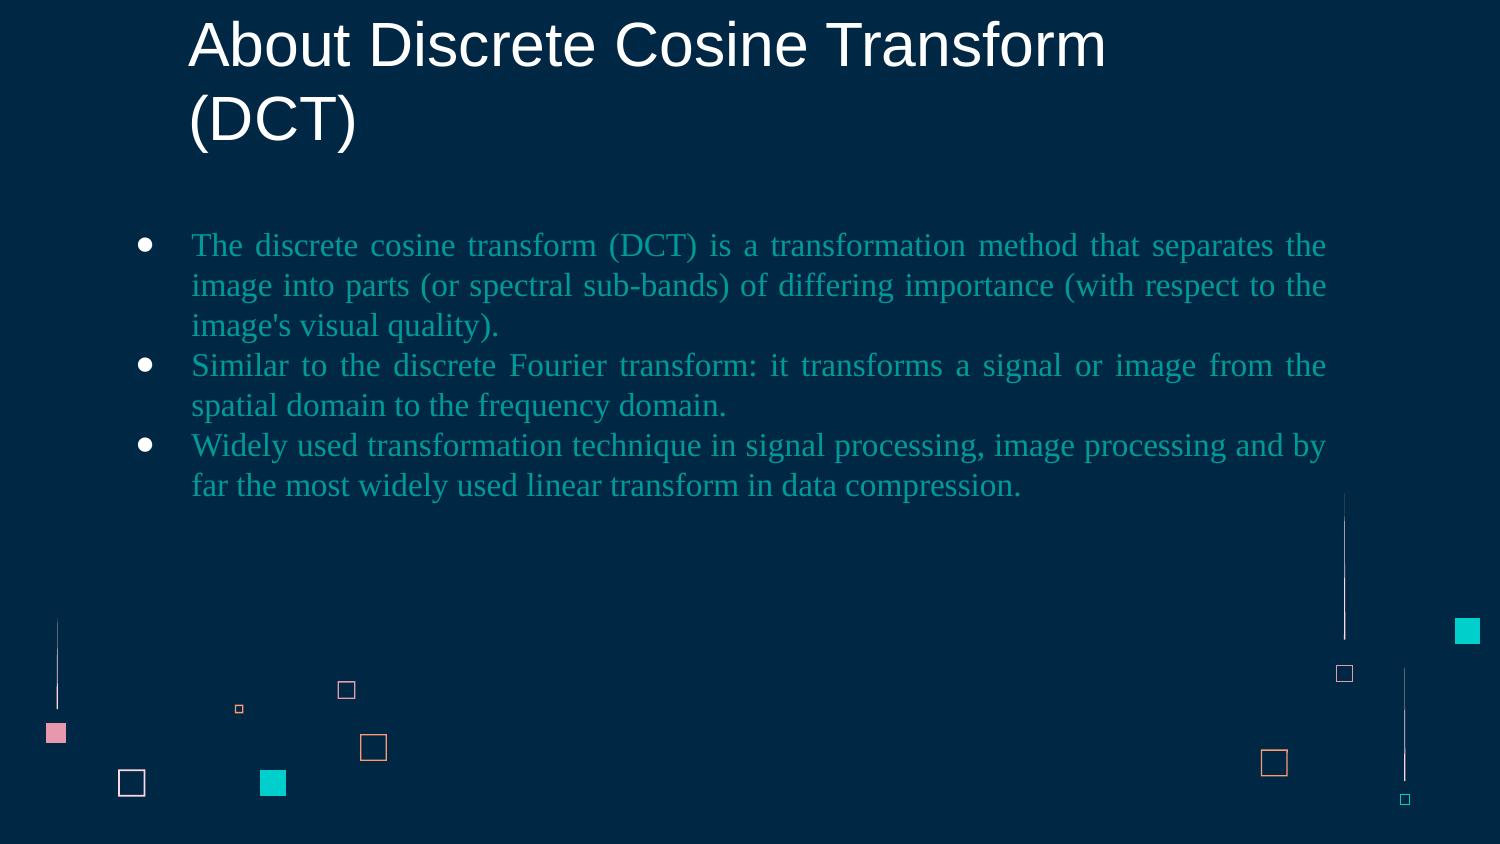

# About Discrete Cosine Transform (DCT)
The discrete cosine transform (DCT) is a transformation method that separates the image into parts (or spectral sub-bands) of differing importance (with respect to the image's visual quality).
Similar to the discrete Fourier transform: it transforms a signal or image from the spatial domain to the frequency domain.
Widely used transformation technique in signal processing, image processing and by far the most widely used linear transform in data compression.